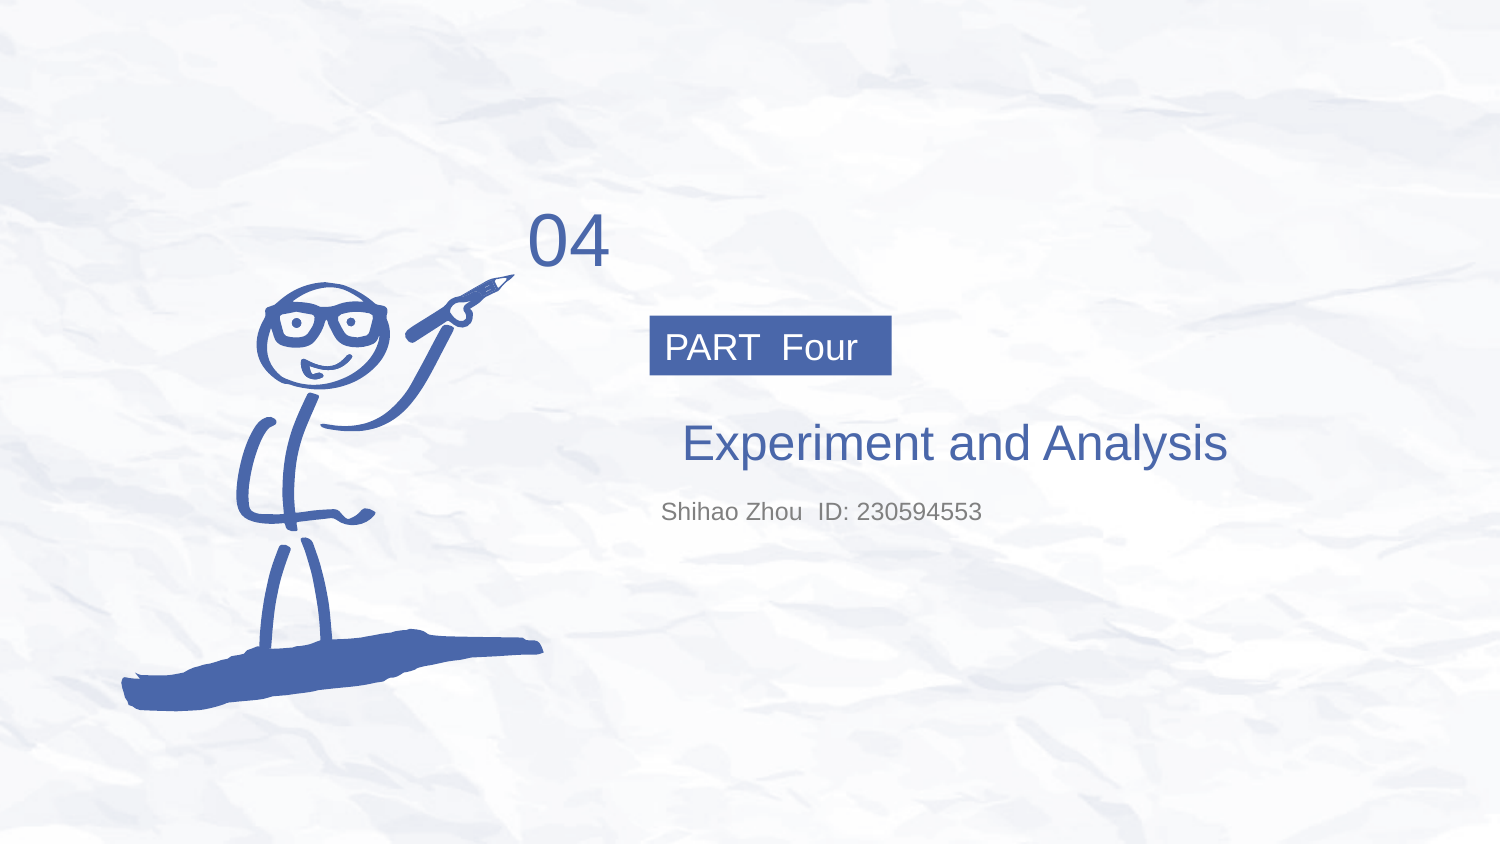

04

PART  Four
Experiment and Analysis
Shihao Zhou	 ID: 230594553